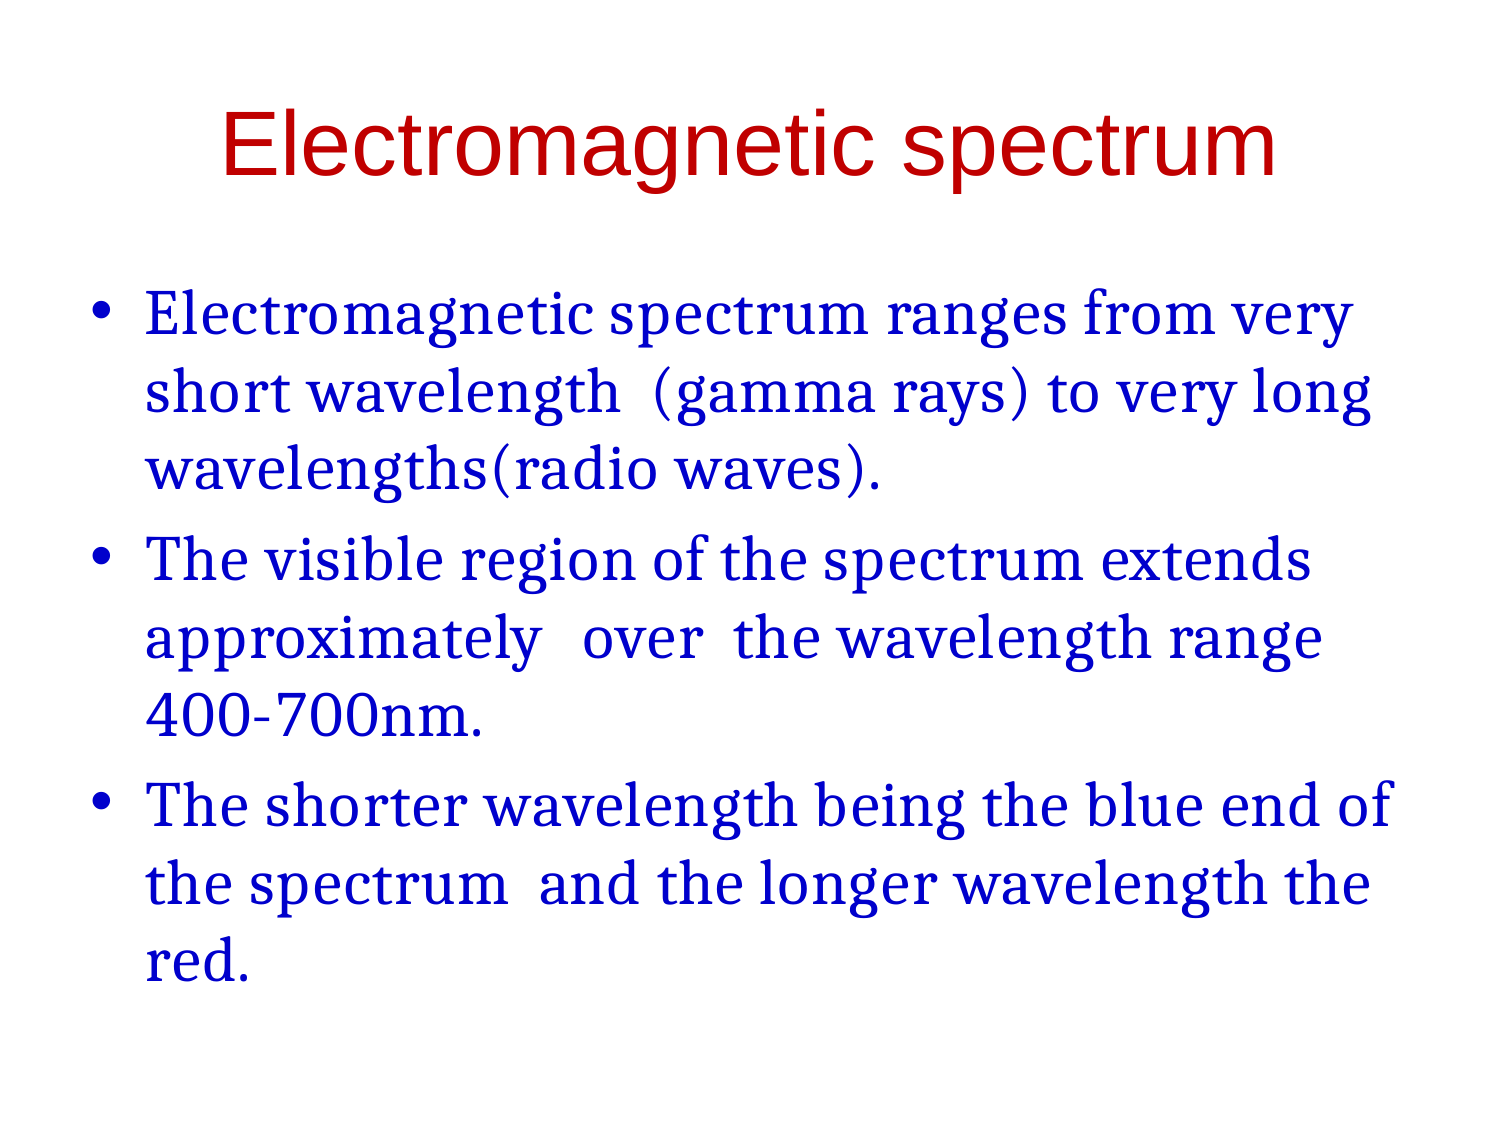

# Electromagnetic spectrum
Electromagnetic spectrum ranges from very short wavelength  (gamma rays) to very long wavelengths(radio waves).
The visible region of the spectrum extends approximately	over  the wavelength range 400-700nm.
The shorter wavelength being the blue end of the spectrum  and the longer wavelength the red.